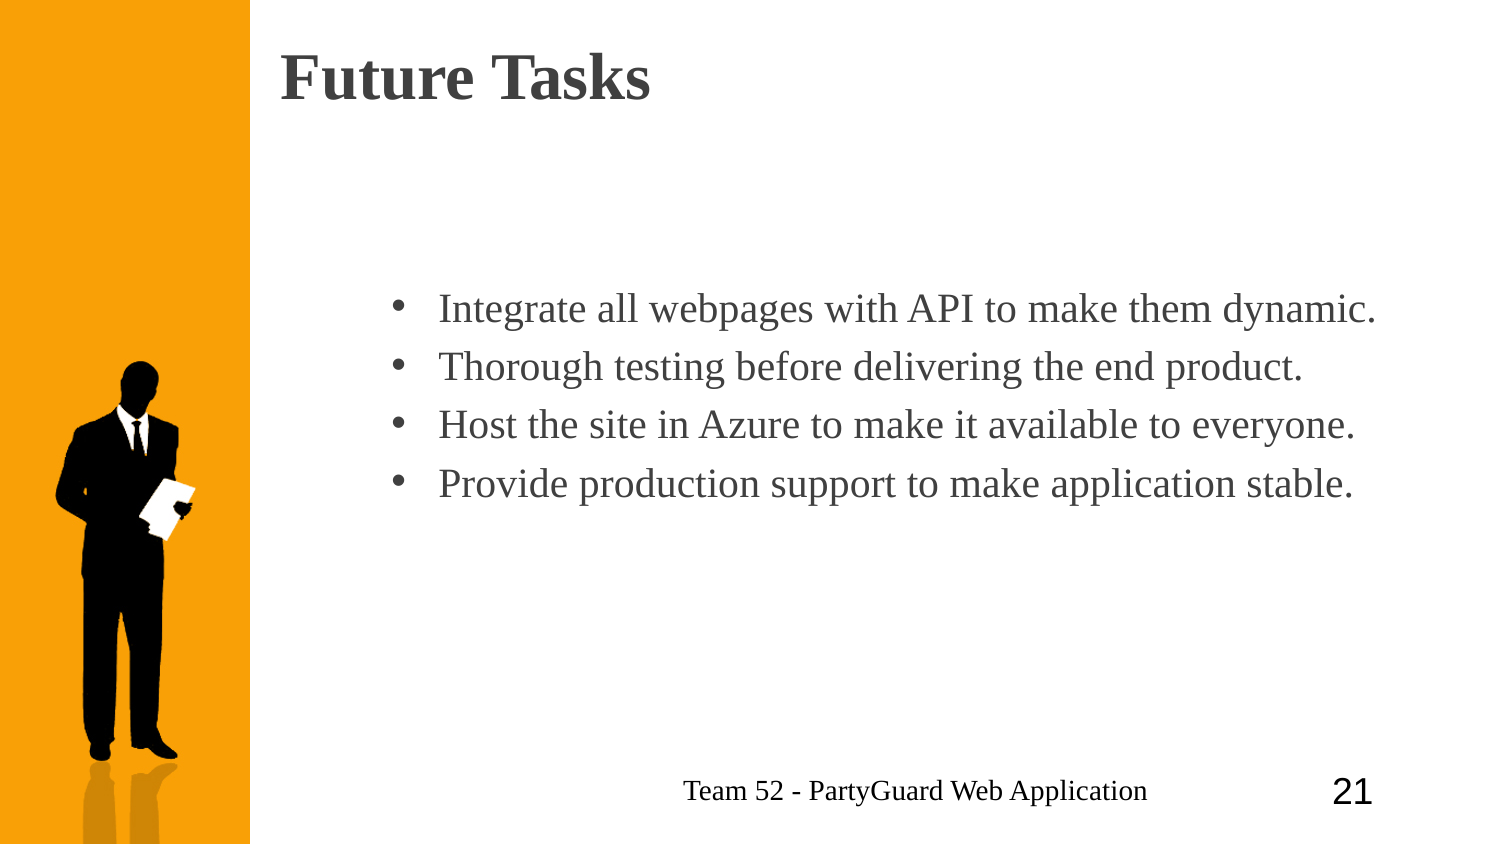

# Future Tasks
Integrate all webpages with API to make them dynamic.
Thorough testing before delivering the end product.
Host the site in Azure to make it available to everyone.
Provide production support to make application stable.
21
Team 52 - PartyGuard Web Application